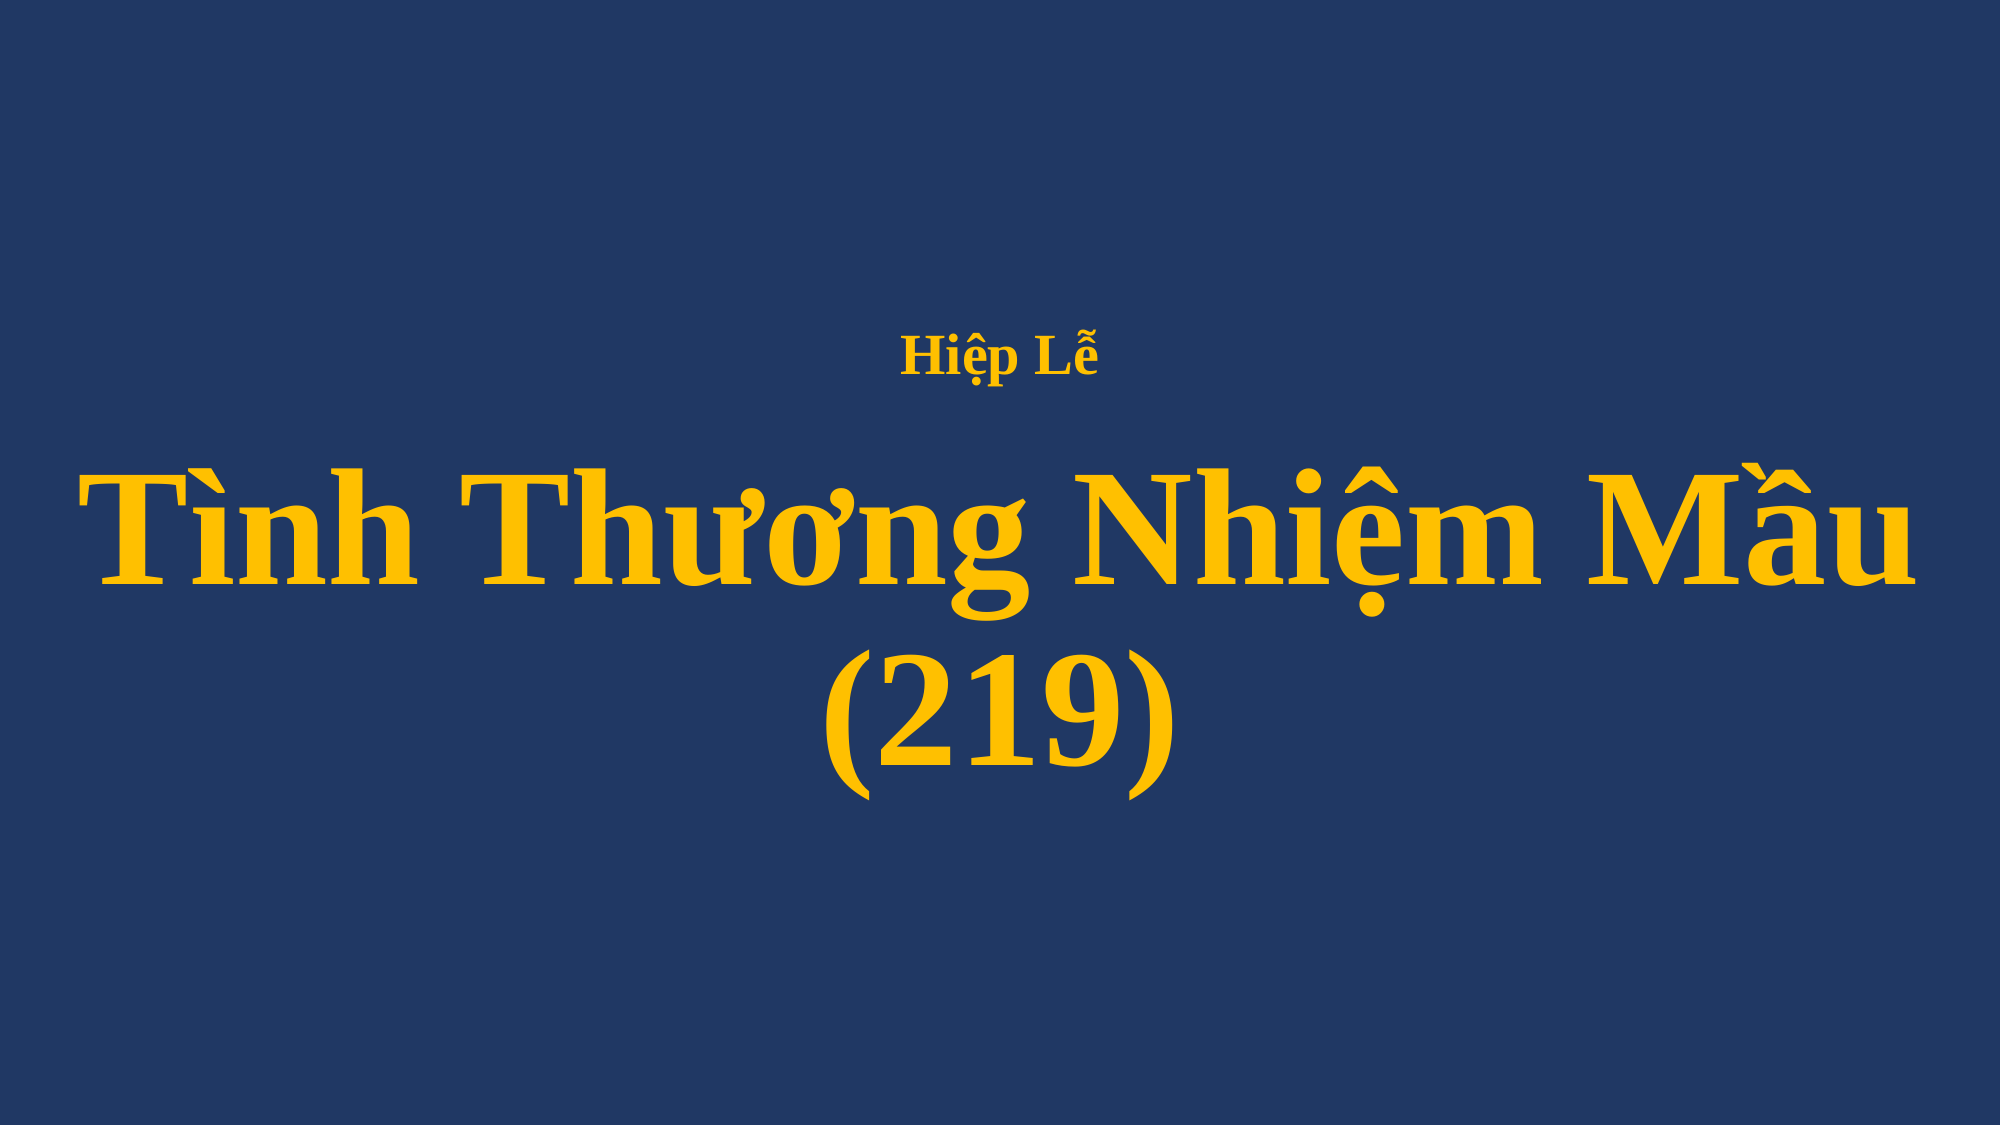

# Hiệp Lễ Tình Thương Nhiệm Mầu (219)